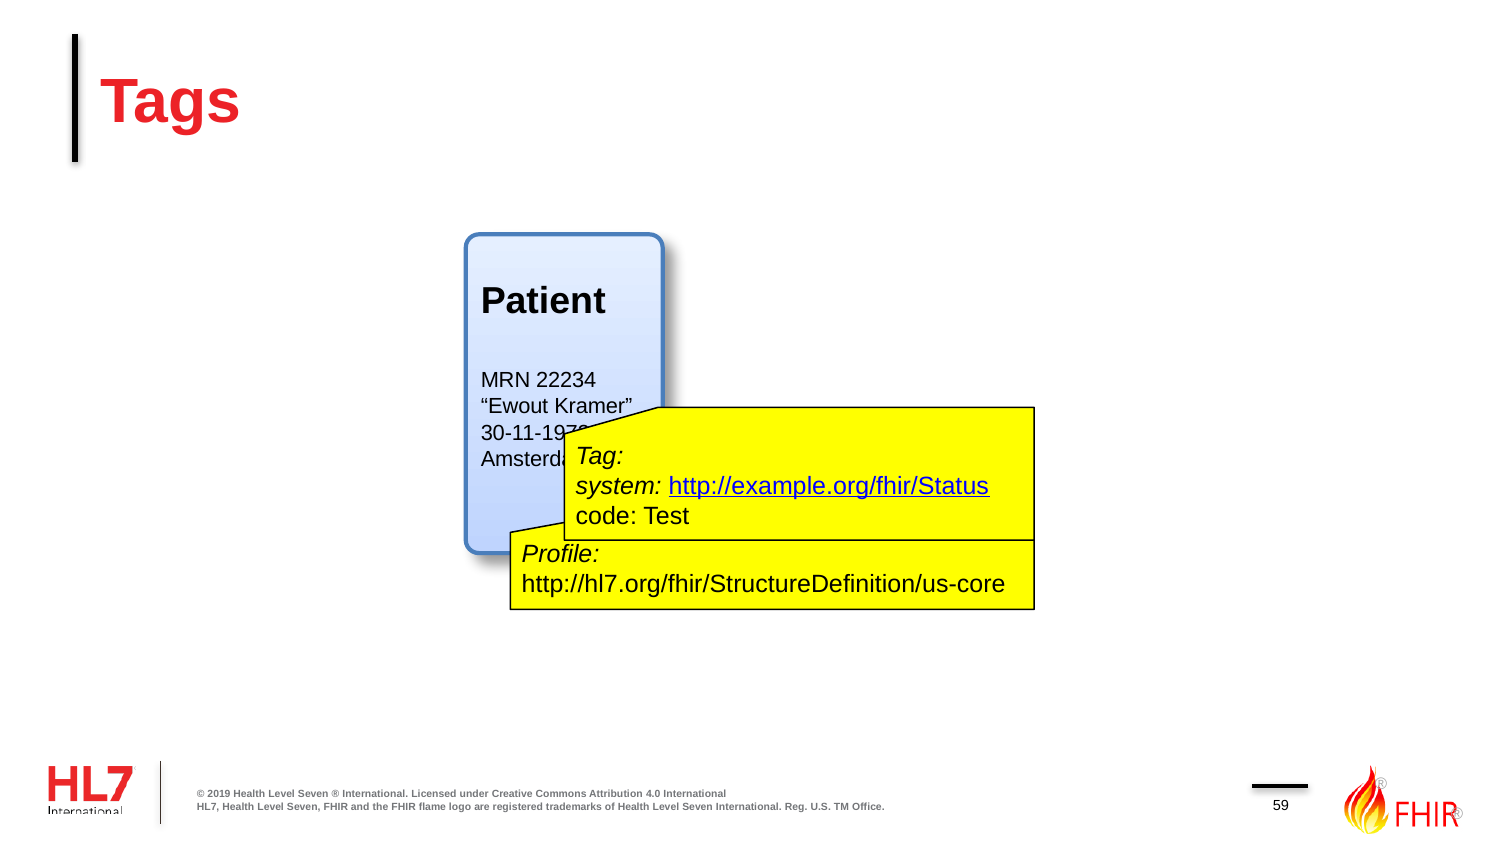

# Tags

Patient

MRN 22234
“Ewout Kramer”
30-11-1972
Amsterdam

Tag:
system: http://example.org/fhir/Status
code: Test

Profile:
http://hl7.org/fhir/StructureDefinition/us-core
© 2019 Health Level Seven ® International. Licensed under Creative Commons Attribution 4.0 International
HL7, Health Level Seven, FHIR and the FHIR flame logo are registered trademarks of Health Level Seven International. Reg. U.S. TM Office.
59